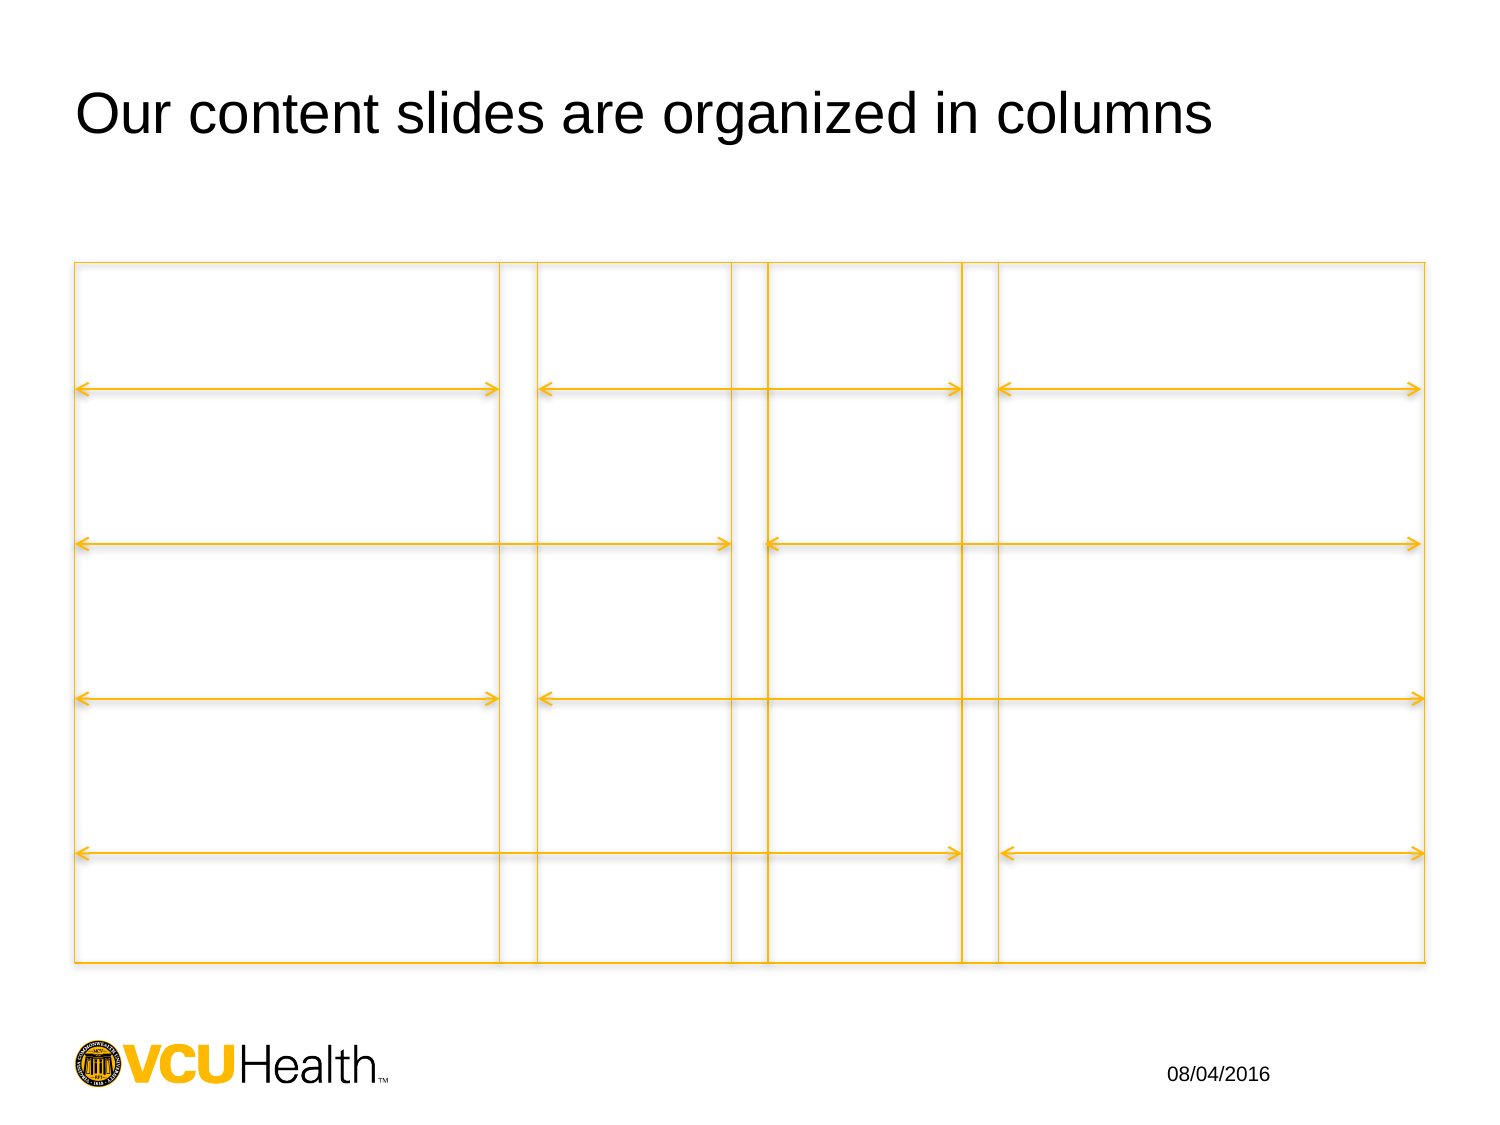

# Our content slides are organized in columns

08/04/2016